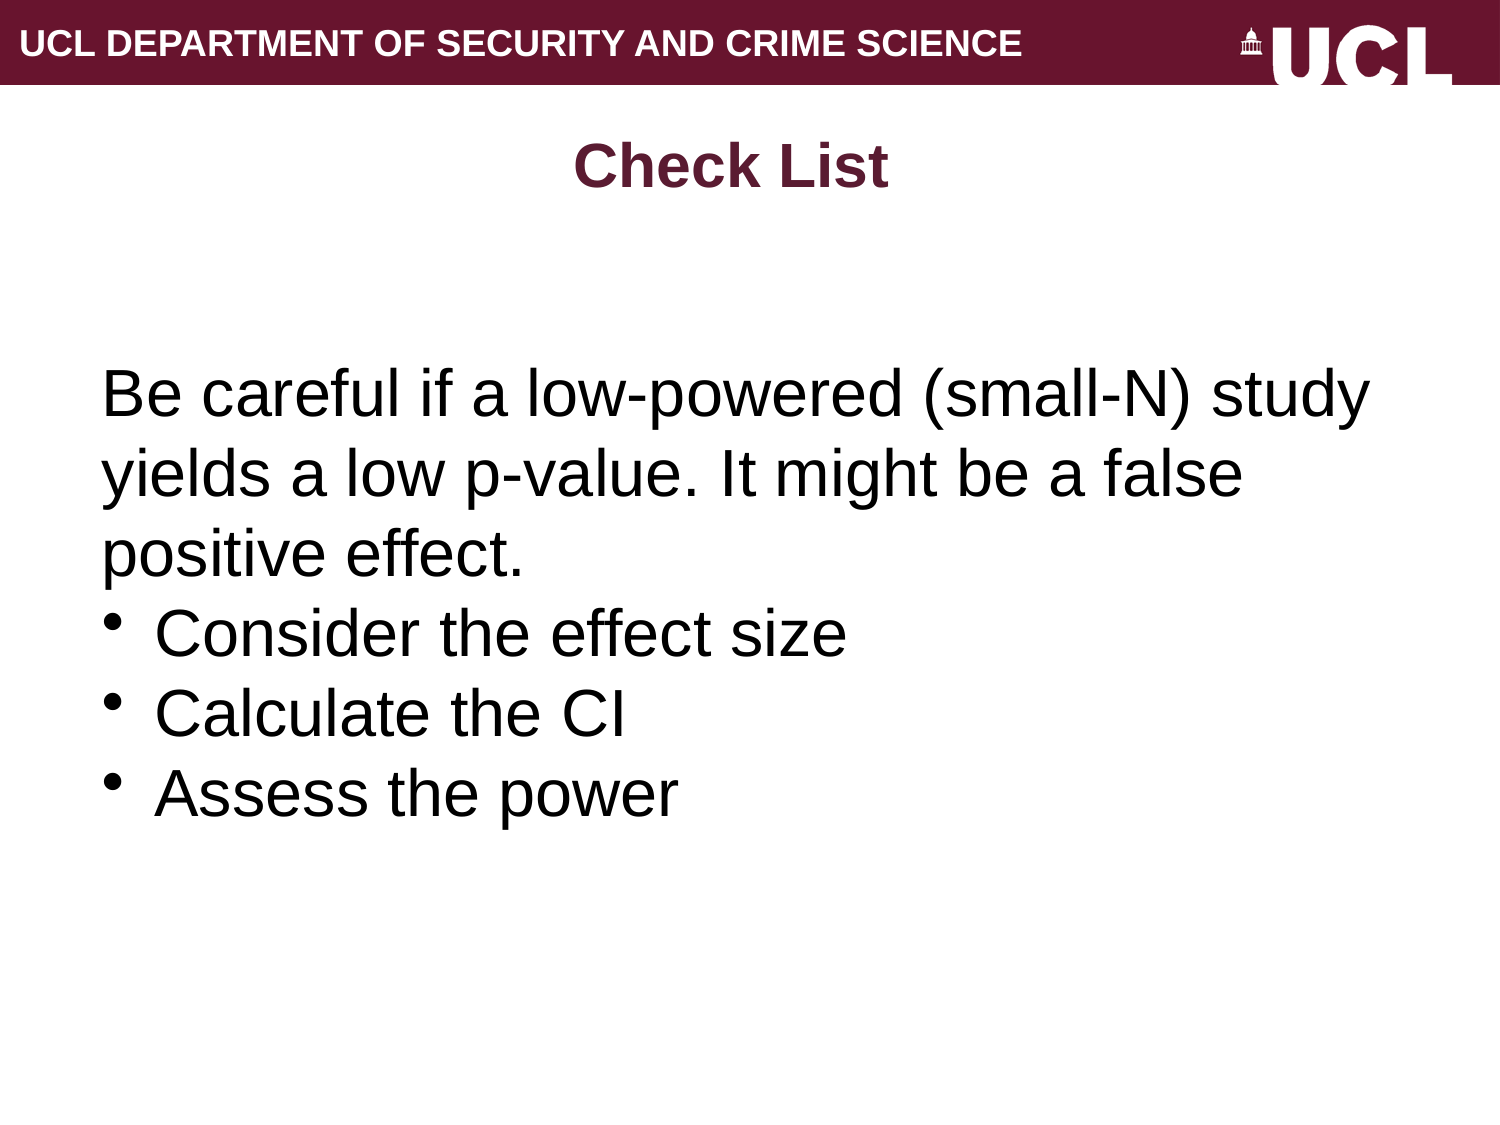

# Check List
Be careful if a low-powered (small-N) study
yields a low p-value. It might be a false positive effect.
Consider the effect size
Calculate the CI
Assess the power